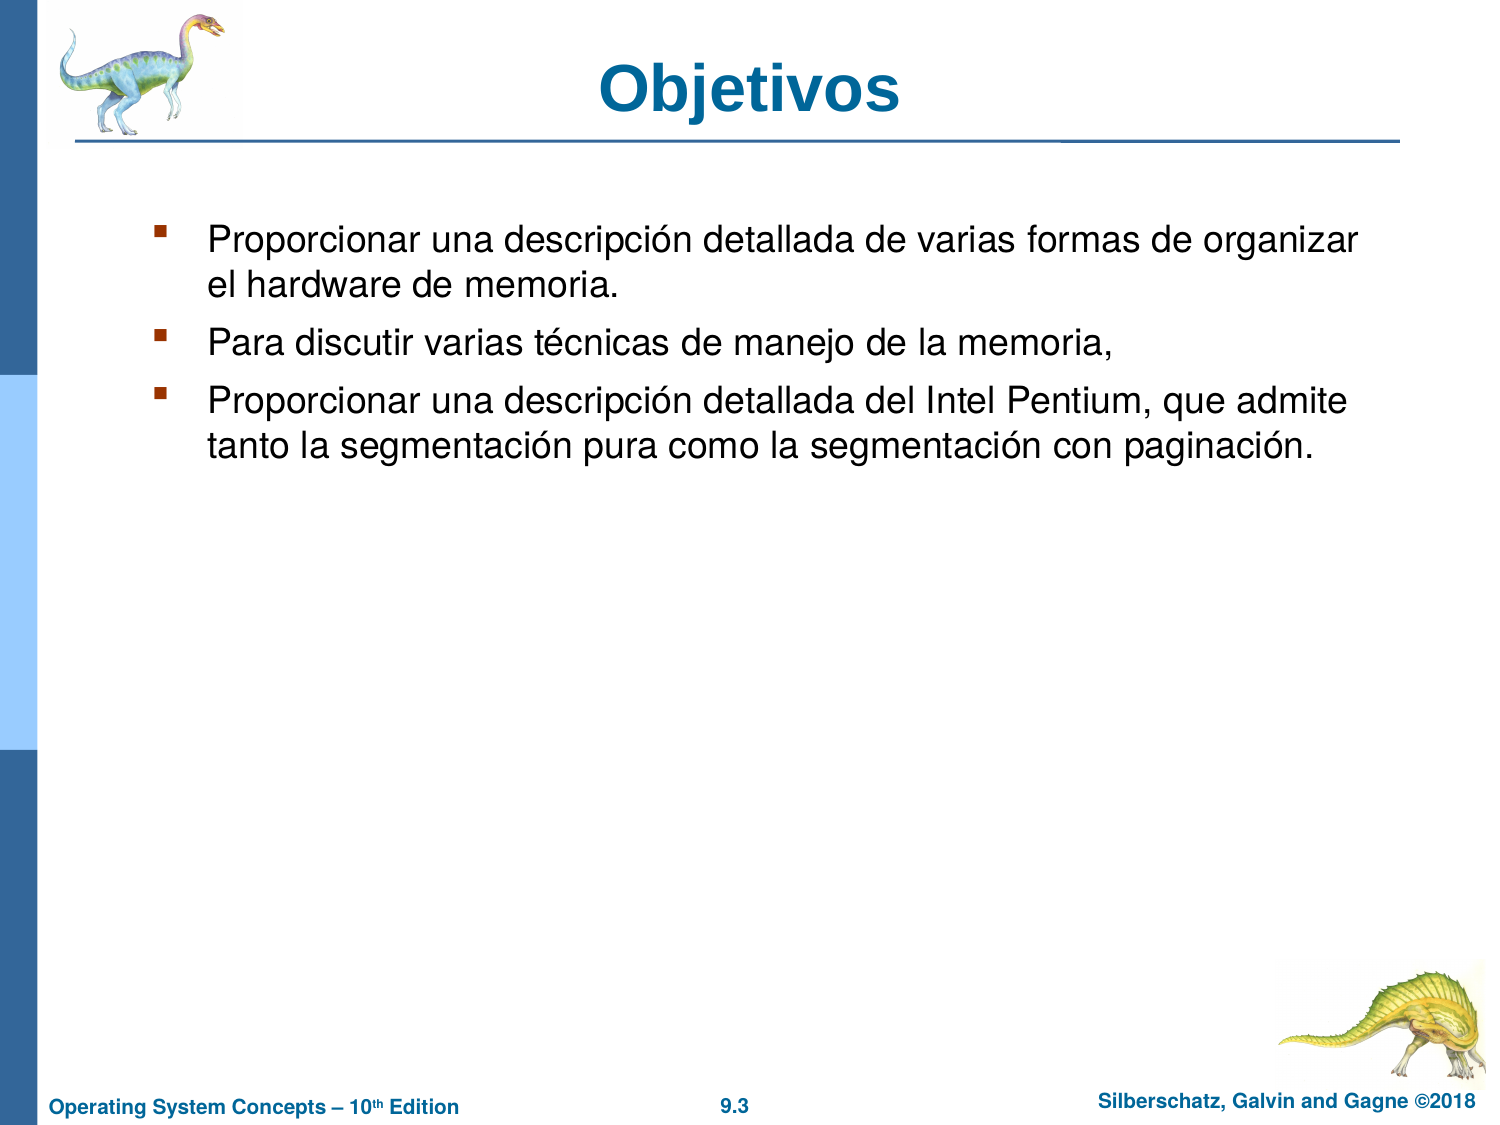

# Objetivos
Proporcionar una descripción detallada de varias formas de organizar el hardware de memoria.
Para discutir varias técnicas de manejo de la memoria,
Proporcionar una descripción detallada del Intel Pentium, que admite tanto la segmentación pura como la segmentación con paginación.